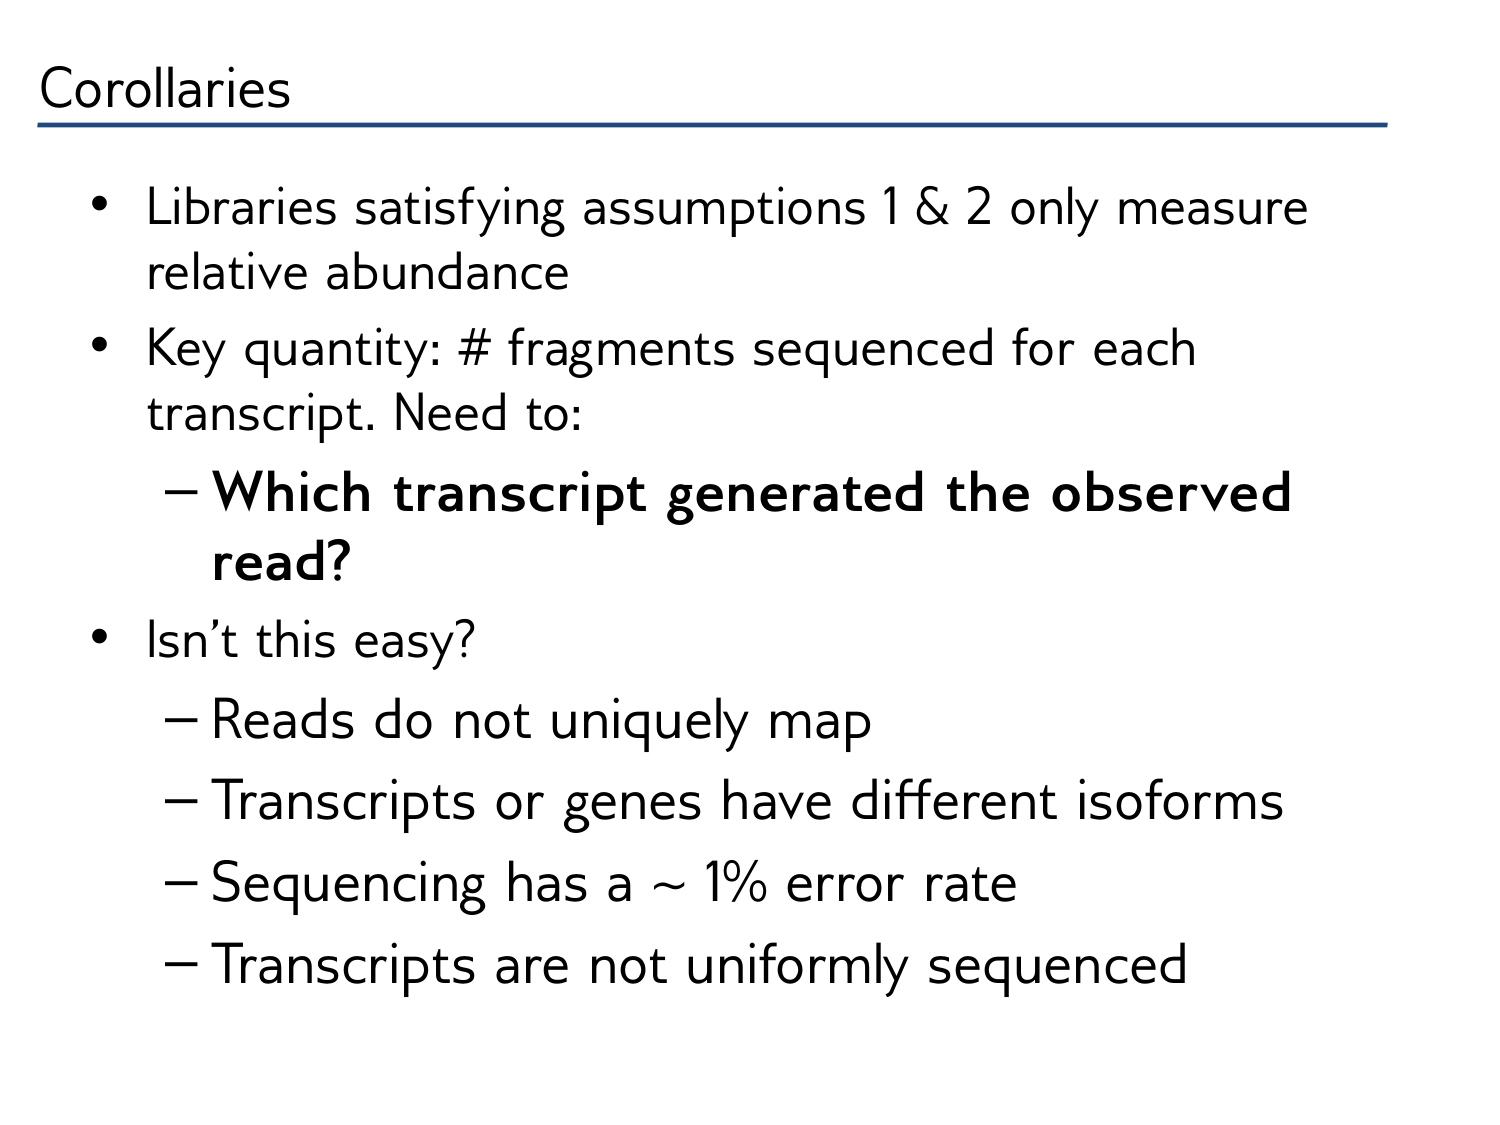

# Corollaries
Libraries satisfying assumptions 1 & 2 only measure relative abundance
Key quantity: # fragments sequenced for each transcript. Need to:
Which transcript generated the observed read?
Isn’t this easy?
Reads do not uniquely map
Transcripts or genes have different isoforms
Sequencing has a ~ 1% error rate
Transcripts are not uniformly sequenced